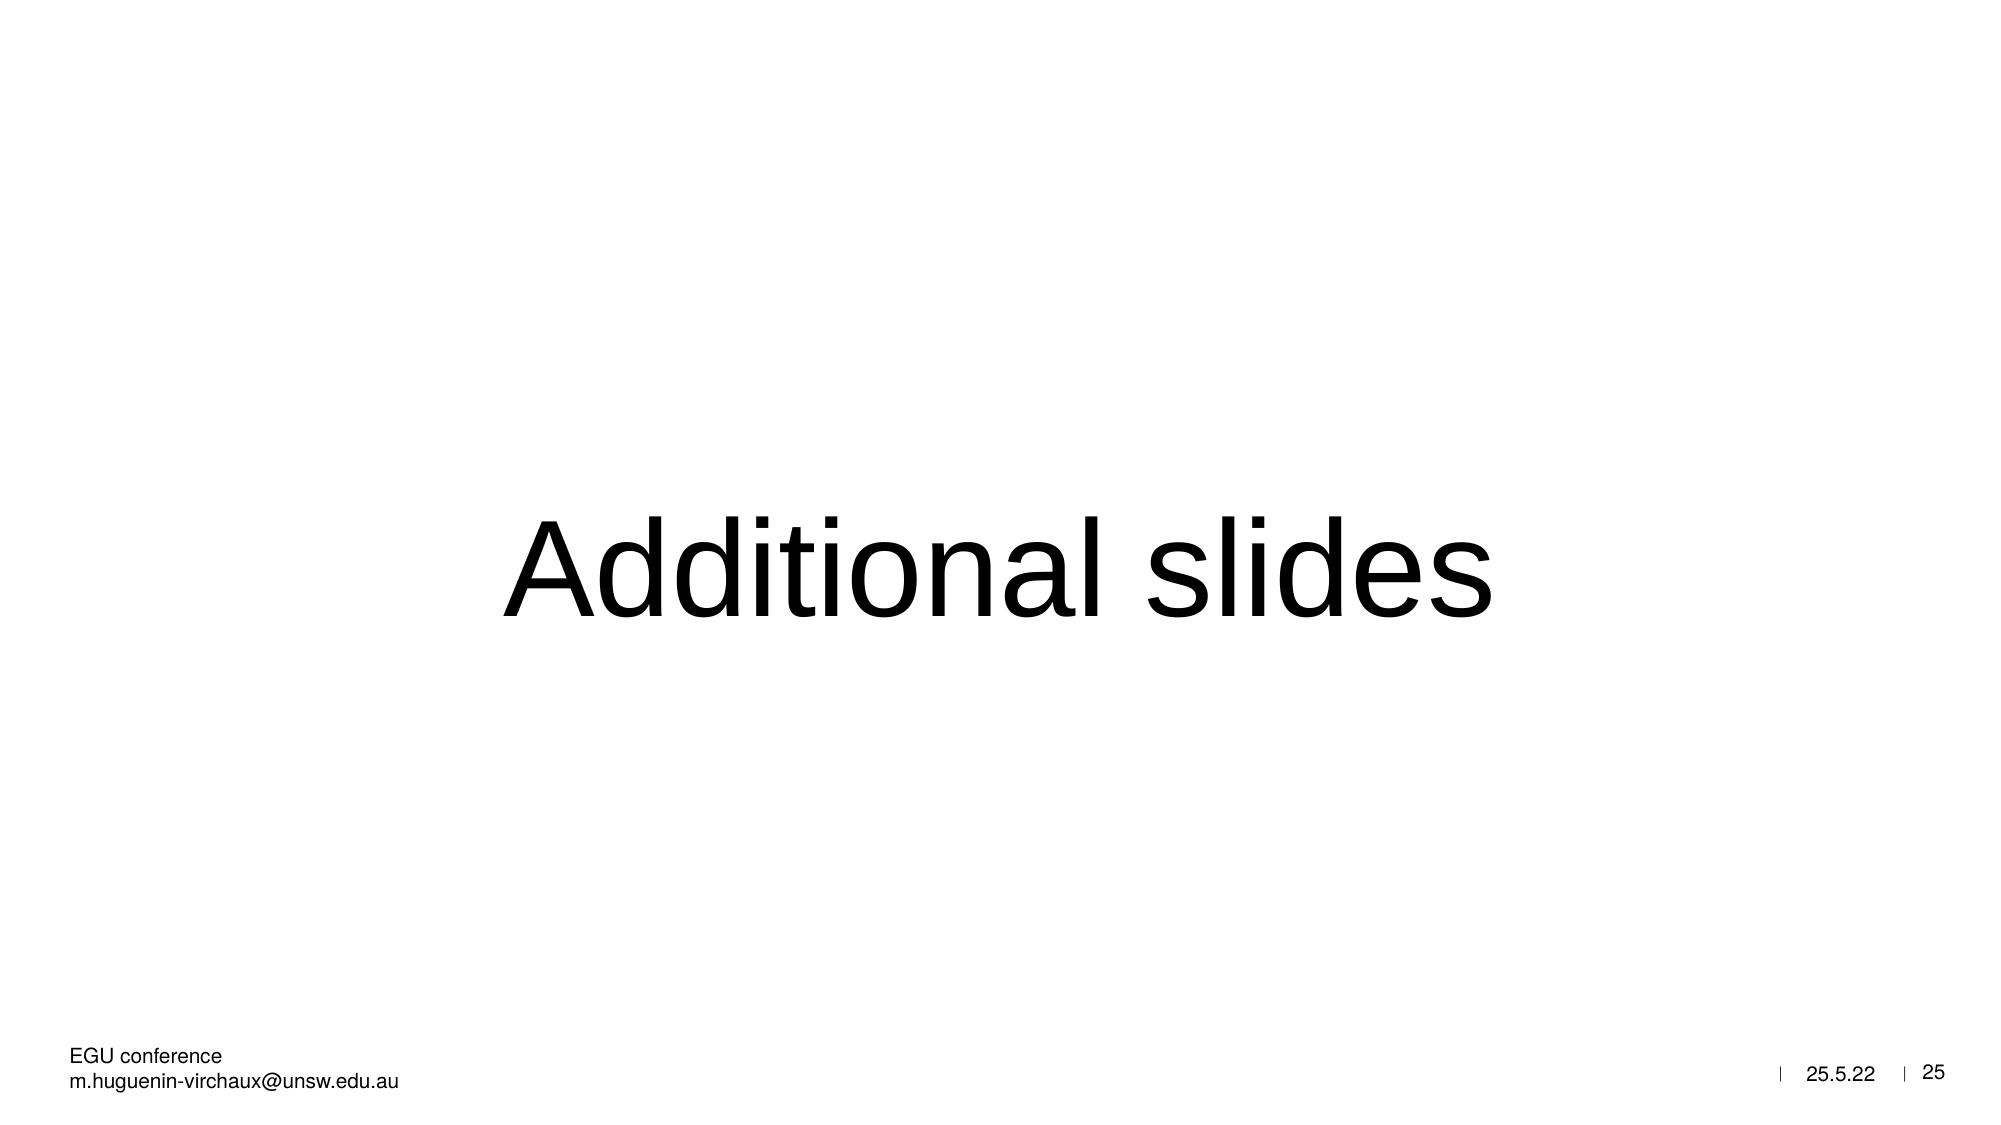

Additional slides
EGU conference
m.huguenin-virchaux@unsw.edu.au
25.5.22
25